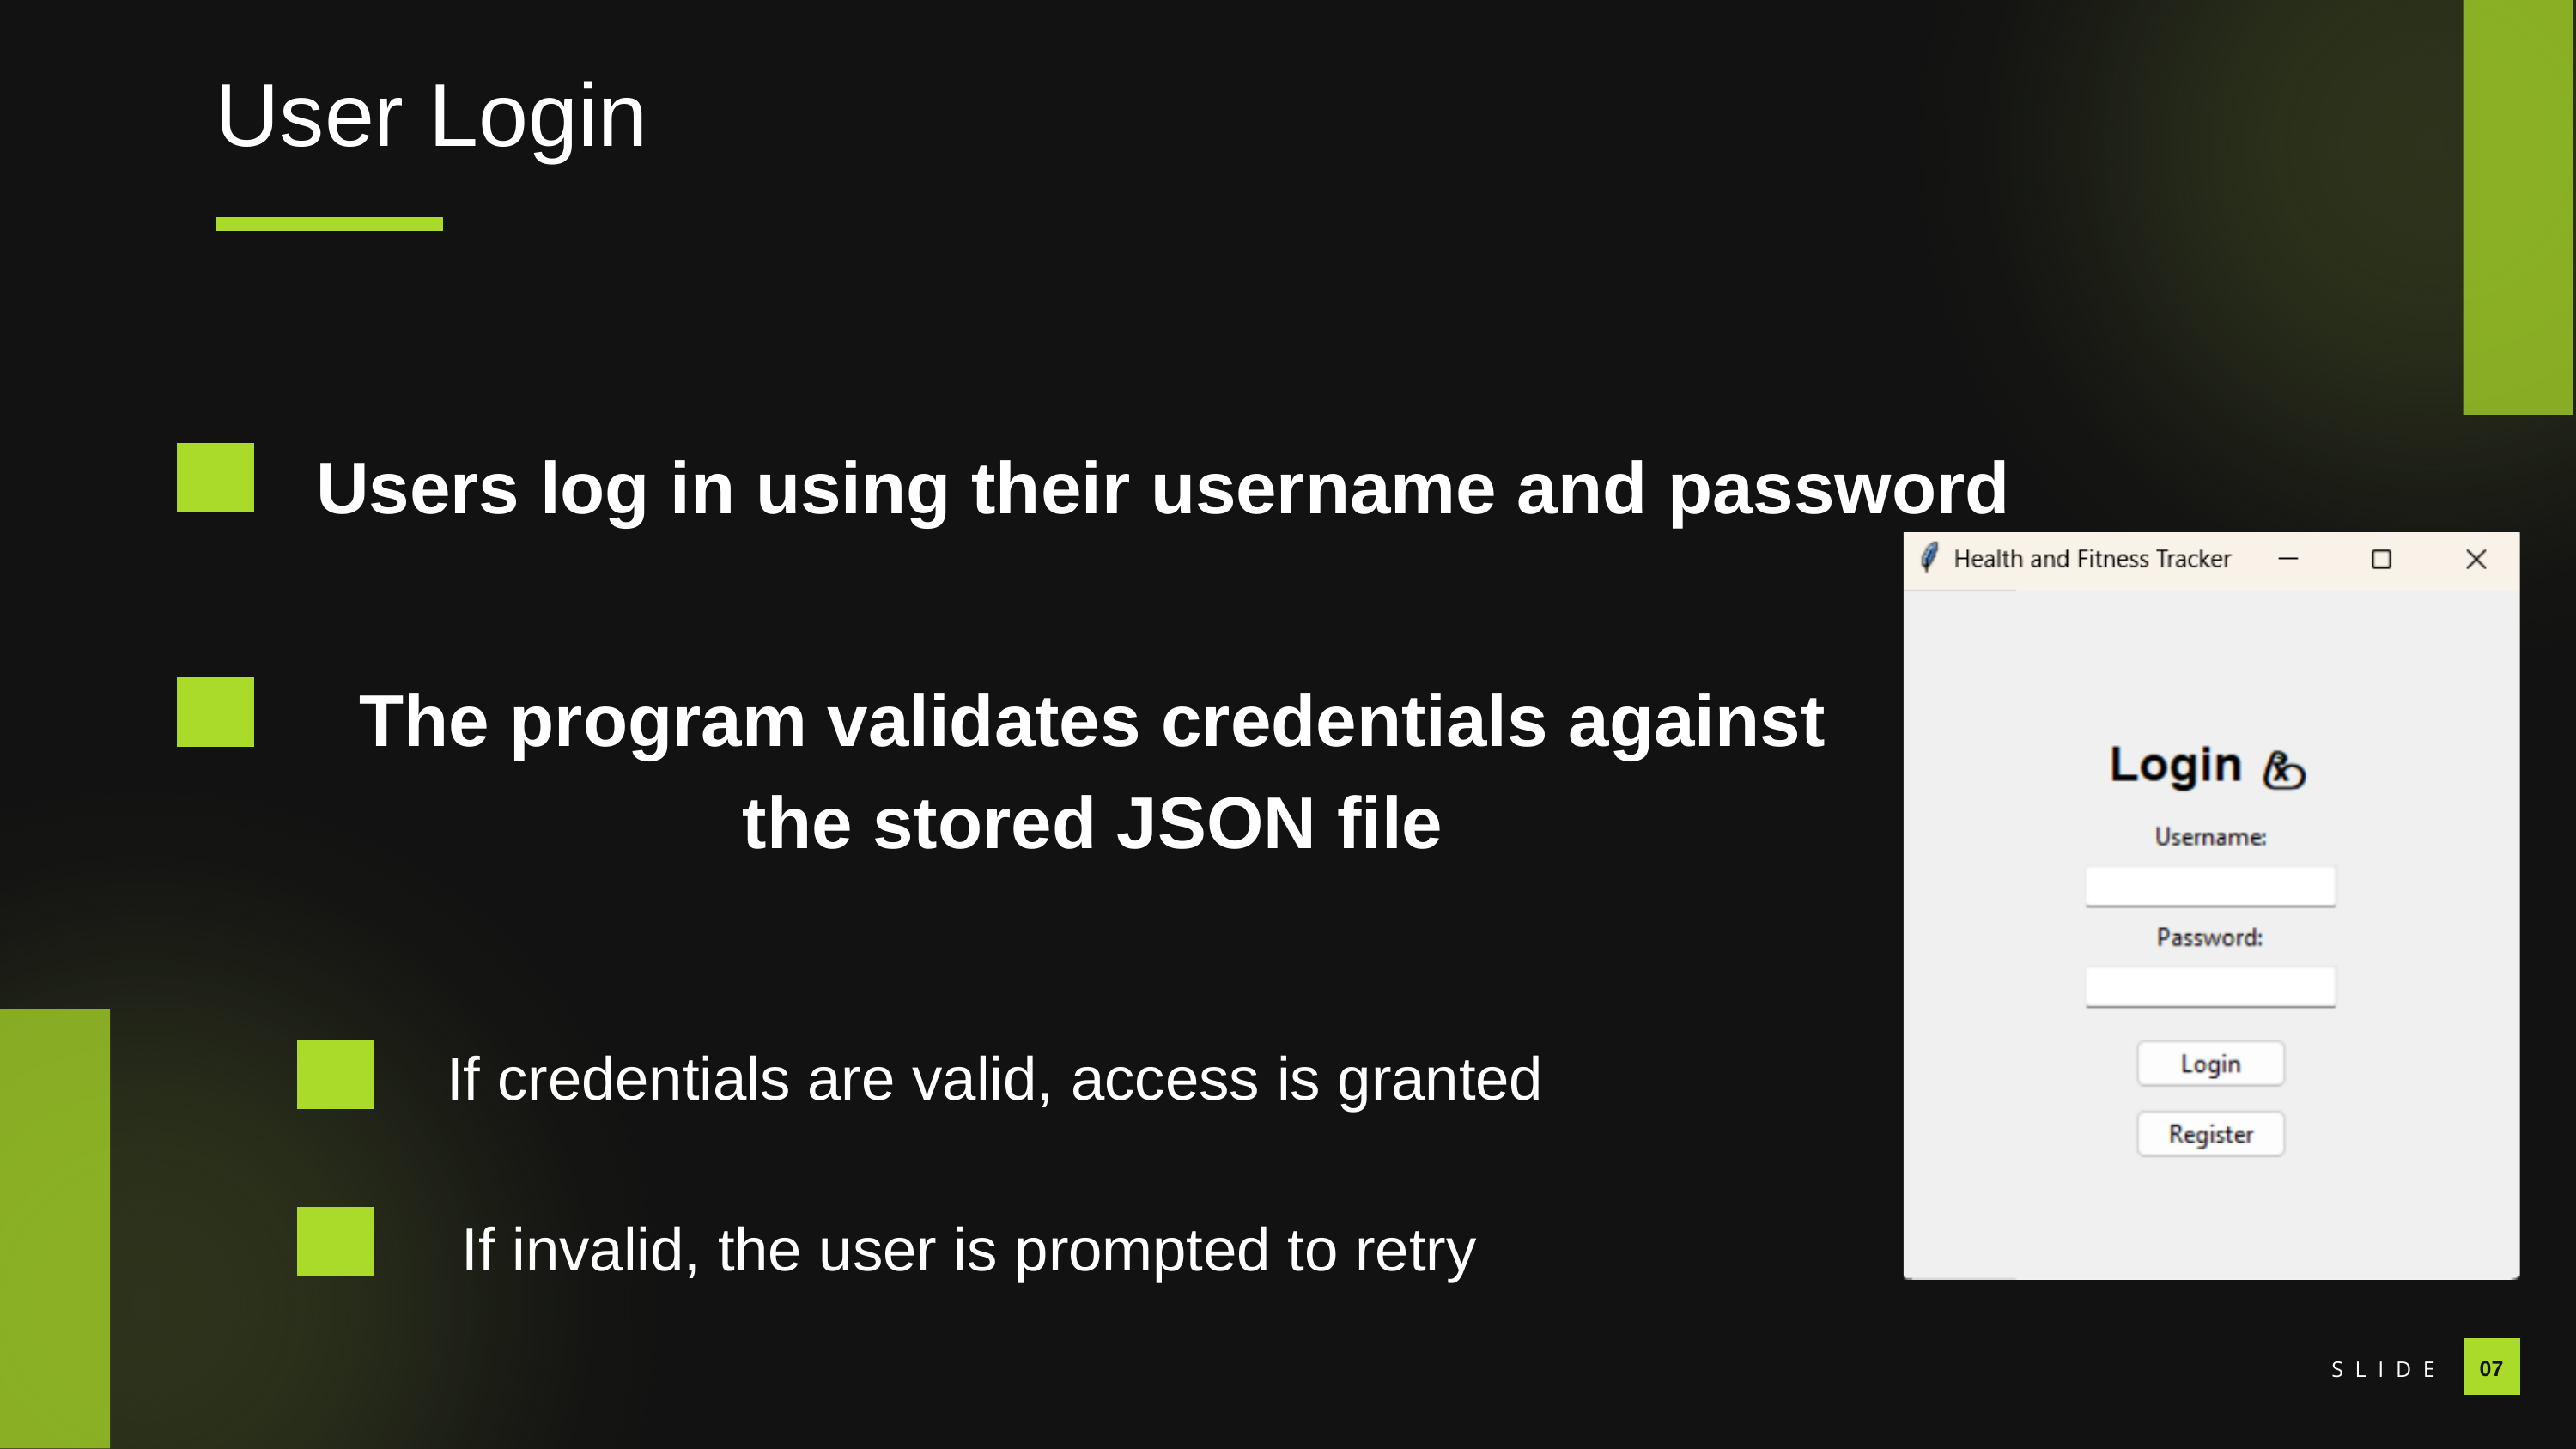

User Login

Users log in using their username and password

The program validates credentials against the stored JSON file

If credentials are valid, access is granted

If invalid, the user is prompted to retry

SLIDE
07